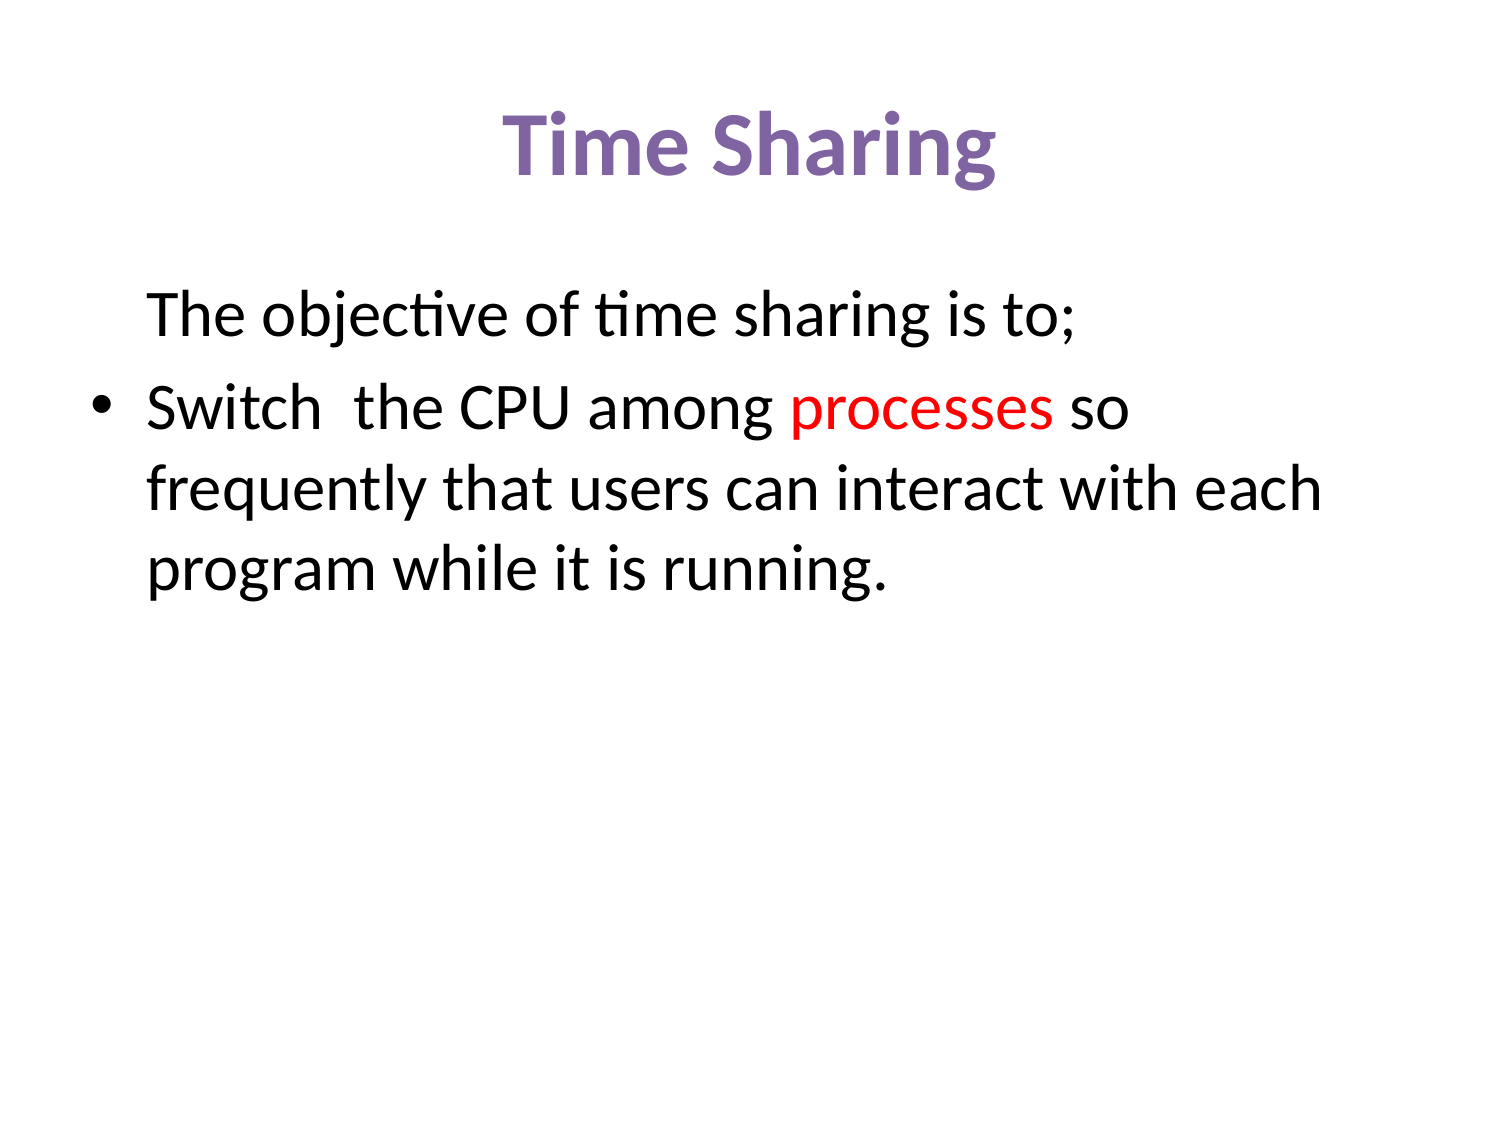

# Time Sharing
	The objective of time sharing is to;
Switch  the CPU among processes so frequently that users can interact with each program while it is running.